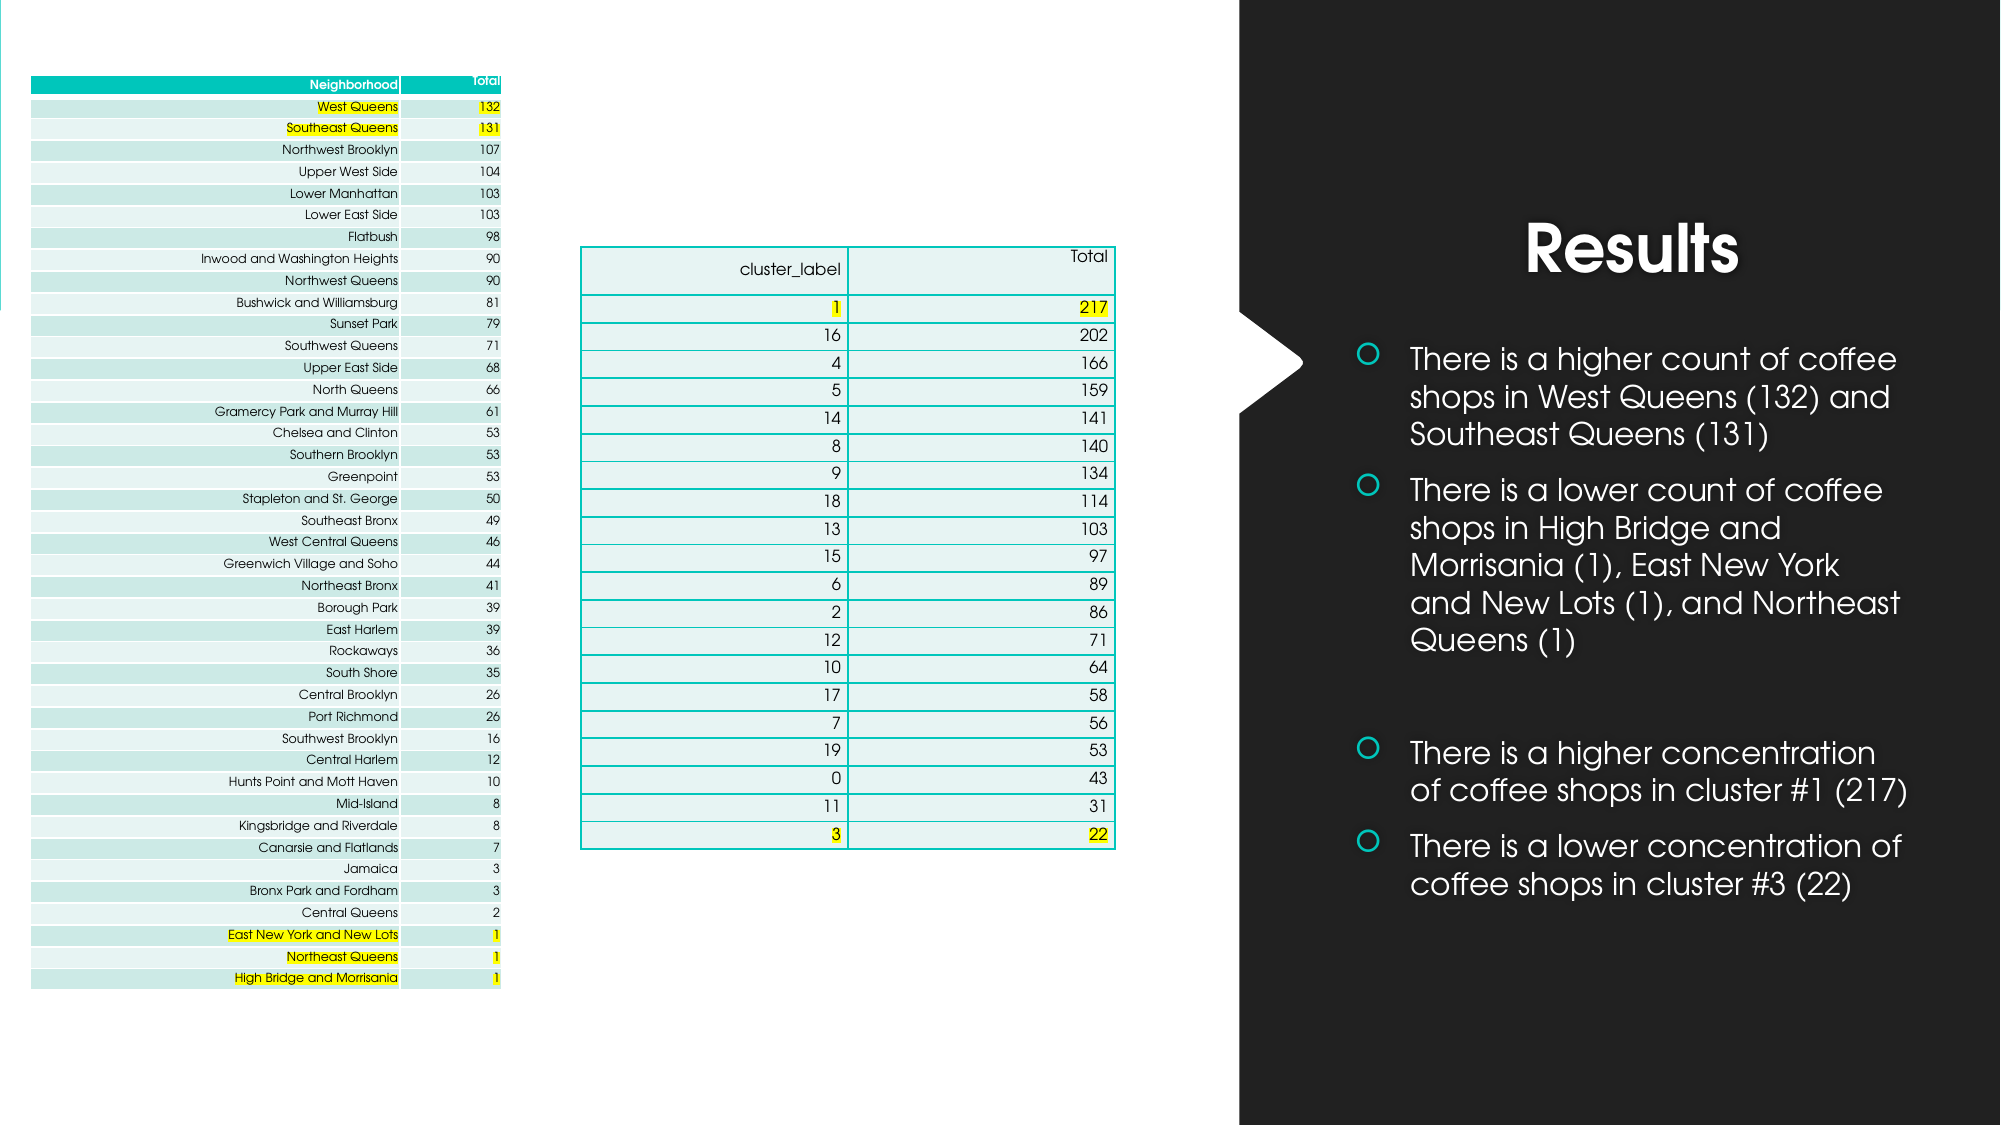

| Neighborhood | Total |
| --- | --- |
| West Queens | 132 |
| Southeast Queens | 131 |
| Northwest Brooklyn | 107 |
| Upper West Side | 104 |
| Lower Manhattan | 103 |
| Lower East Side | 103 |
| Flatbush | 98 |
| Inwood and Washington Heights | 90 |
| Northwest Queens | 90 |
| Bushwick and Williamsburg | 81 |
| Sunset Park | 79 |
| Southwest Queens | 71 |
| Upper East Side | 68 |
| North Queens | 66 |
| Gramercy Park and Murray Hill | 61 |
| Chelsea and Clinton | 53 |
| Southern Brooklyn | 53 |
| Greenpoint | 53 |
| Stapleton and St. George | 50 |
| Southeast Bronx | 49 |
| West Central Queens | 46 |
| Greenwich Village and Soho | 44 |
| Northeast Bronx | 41 |
| Borough Park | 39 |
| East Harlem | 39 |
| Rockaways | 36 |
| South Shore | 35 |
| Central Brooklyn | 26 |
| Port Richmond | 26 |
| Southwest Brooklyn | 16 |
| Central Harlem | 12 |
| Hunts Point and Mott Haven | 10 |
| Mid-Island | 8 |
| Kingsbridge and Riverdale | 8 |
| Canarsie and Flatlands | 7 |
| Jamaica | 3 |
| Bronx Park and Fordham | 3 |
| Central Queens | 2 |
| East New York and New Lots | 1 |
| Northeast Queens | 1 |
| High Bridge and Morrisania | 1 |
# Results
| cluster\_label | Total |
| --- | --- |
| 1 | 217 |
| 16 | 202 |
| 4 | 166 |
| 5 | 159 |
| 14 | 141 |
| 8 | 140 |
| 9 | 134 |
| 18 | 114 |
| 13 | 103 |
| 15 | 97 |
| 6 | 89 |
| 2 | 86 |
| 12 | 71 |
| 10 | 64 |
| 17 | 58 |
| 7 | 56 |
| 19 | 53 |
| 0 | 43 |
| 11 | 31 |
| 3 | 22 |
There is a higher count of coffee shops in West Queens (132) and Southeast Queens (131)
There is a lower count of coffee shops in High Bridge and Morrisania (1), East New York and New Lots (1), and Northeast Queens (1)

There is a higher concentration of coffee shops in cluster #1 (217)
There is a lower concentration of coffee shops in cluster #3 (22)